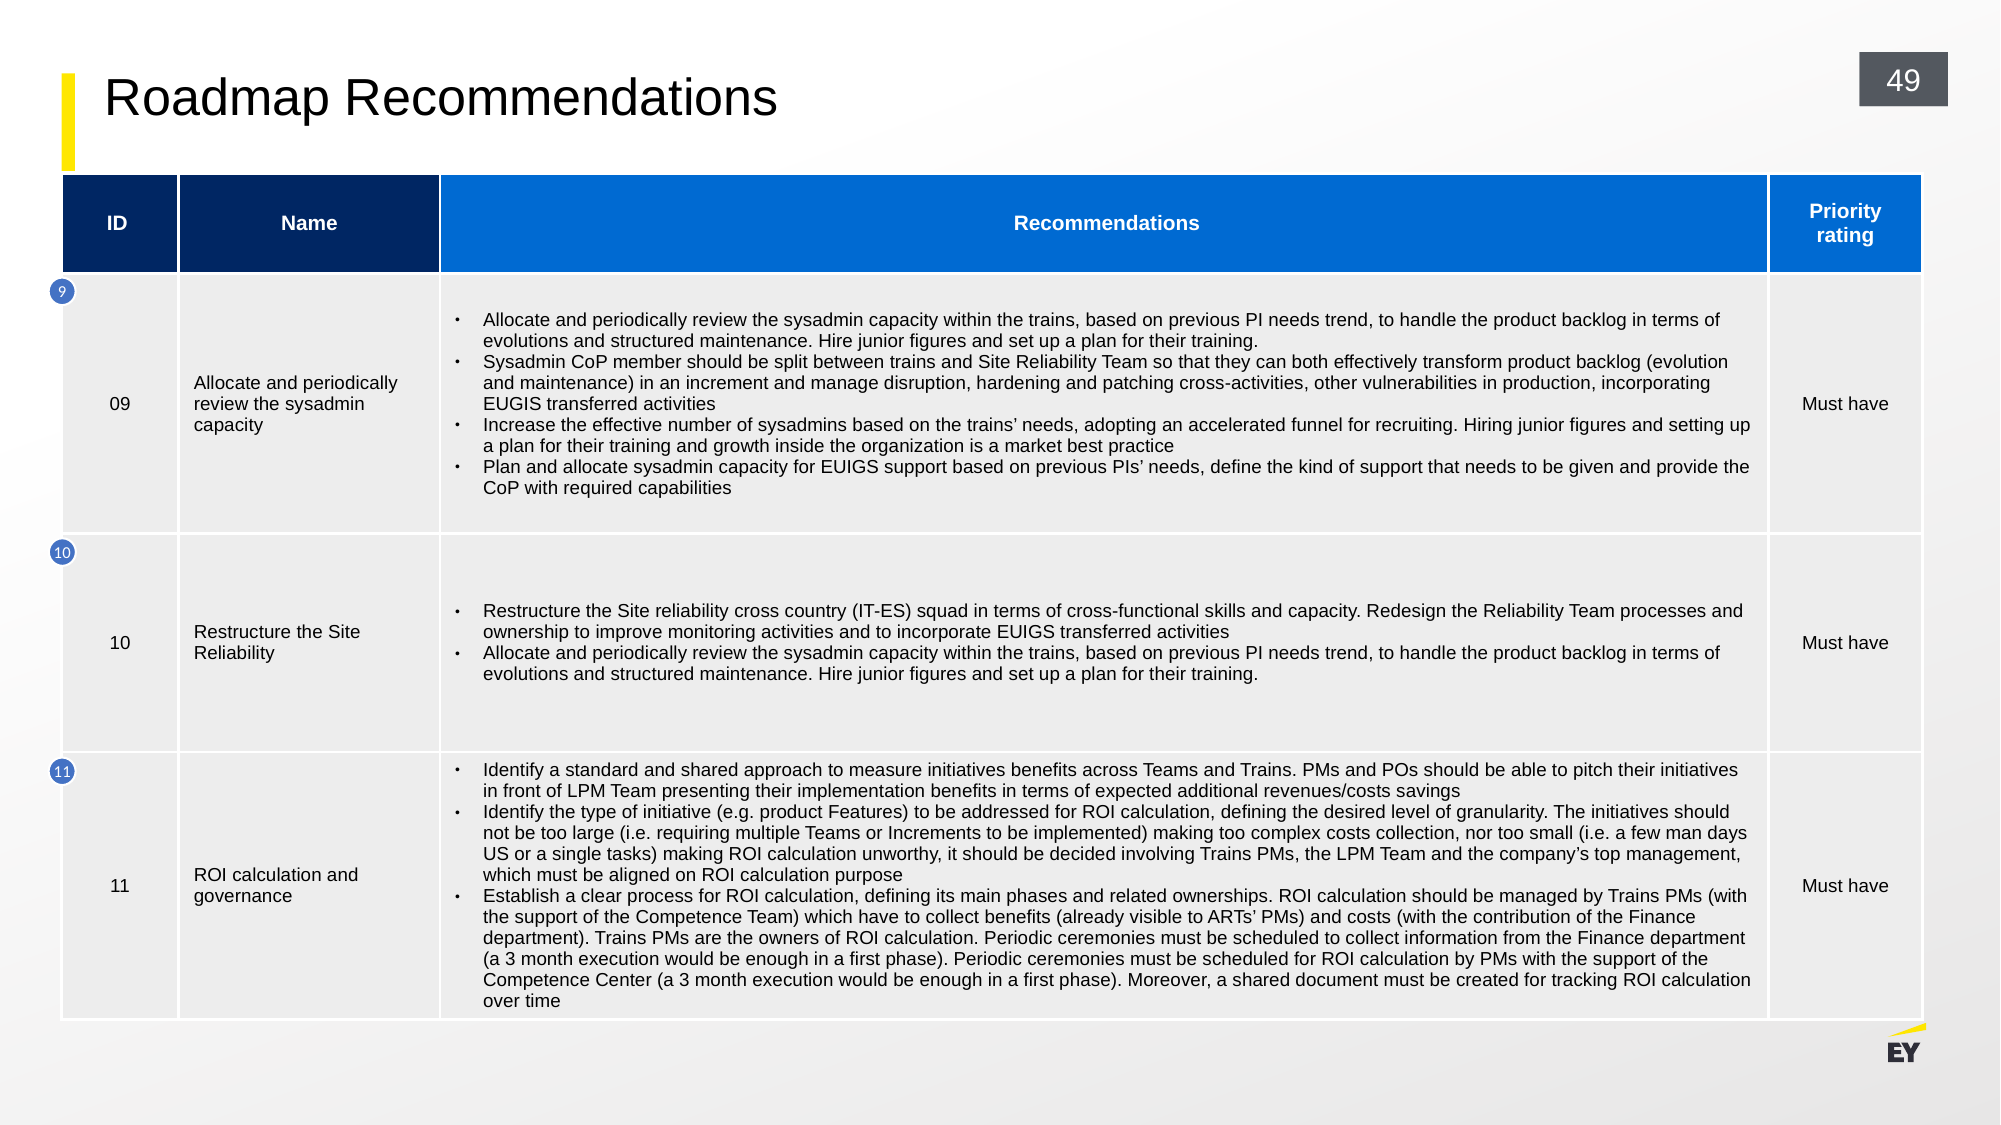

Roadmap Recommendations

| ID | Name | Recommendations | Priority rating |
| --- | --- | --- | --- |
| 09 | Allocate and periodically review the sysadmin capacity | Allocate and periodically review the sysadmin capacity within the trains, based on previous PI needs trend, to handle the product backlog in terms of evolutions and structured maintenance. Hire junior figures and set up a plan for their training. Sysadmin CoP member should be split between trains and Site Reliability Team so that they can both effectively transform product backlog (evolution and maintenance) in an increment and manage disruption, hardening and patching cross-activities, other vulnerabilities in production, incorporating EUGIS transferred activities Increase the effective number of sysadmins based on the trains’ needs, adopting an accelerated funnel for recruiting. Hiring junior figures and setting up a plan for their training and growth inside the organization is a market best practice Plan and allocate sysadmin capacity for EUIGS support based on previous PIs’ needs, define the kind of support that needs to be given and provide the CoP with required capabilities | Must have |
| 10 | Restructure the Site Reliability | Restructure the Site reliability cross country (IT-ES) squad in terms of cross-functional skills and capacity. Redesign the Reliability Team processes and ownership to improve monitoring activities and to incorporate EUIGS transferred activities Allocate and periodically review the sysadmin capacity within the trains, based on previous PI needs trend, to handle the product backlog in terms of evolutions and structured maintenance. Hire junior figures and set up a plan for their training. | Must have |
| 11 | ROI calculation and governance | Identify a standard and shared approach to measure initiatives benefits across Teams and Trains. PMs and POs should be able to pitch their initiatives in front of LPM Team presenting their implementation benefits in terms of expected additional revenues/costs savings Identify the type of initiative (e.g. product Features) to be addressed for ROI calculation, defining the desired level of granularity. The initiatives should not be too large (i.e. requiring multiple Teams or Increments to be implemented) making too complex costs collection, nor too small (i.e. a few man days US or a single tasks) making ROI calculation unworthy, it should be decided involving Trains PMs, the LPM Team and the company’s top management, which must be aligned on ROI calculation purpose Establish a clear process for ROI calculation, defining its main phases and related ownerships. ROI calculation should be managed by Trains PMs (with the support of the Competence Team) which have to collect benefits (already visible to ARTs’ PMs) and costs (with the contribution of the Finance department). Trains PMs are the owners of ROI calculation. Periodic ceremonies must be scheduled to collect information from the Finance department (a 3 month execution would be enough in a first phase). Periodic ceremonies must be scheduled for ROI calculation by PMs with the support of the Competence Center (a 3 month execution would be enough in a first phase). Moreover, a shared document must be created for tracking ROI calculation over time | Must have |
9
10

11